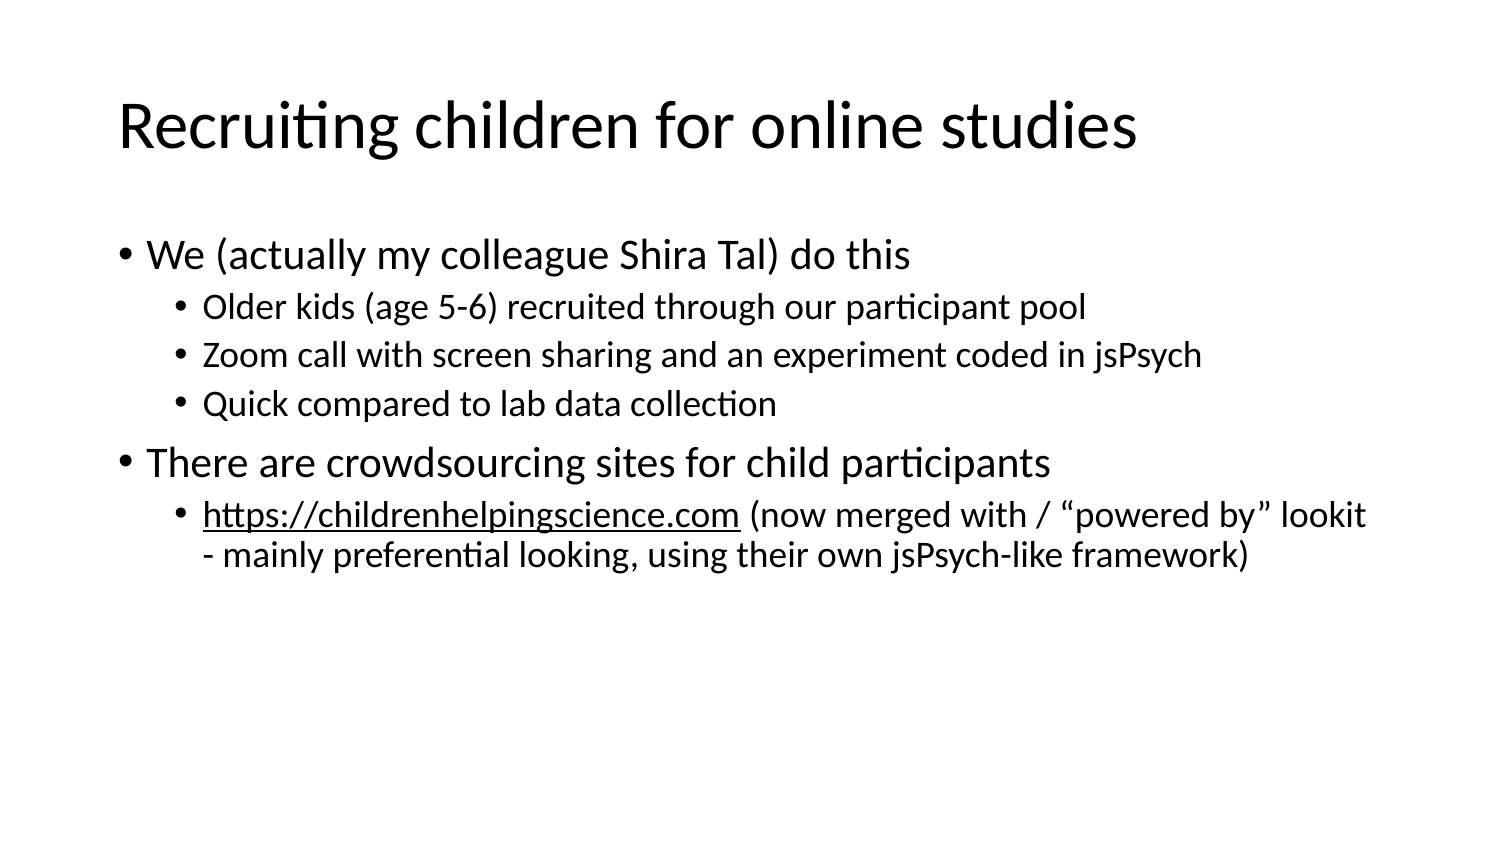

# Recruiting children for online studies
We (actually my colleague Shira Tal) do this
Older kids (age 5-6) recruited through our participant pool
Zoom call with screen sharing and an experiment coded in jsPsych
Quick compared to lab data collection
There are crowdsourcing sites for child participants
https://childrenhelpingscience.com (now merged with / “powered by” lookit - mainly preferential looking, using their own jsPsych-like framework)